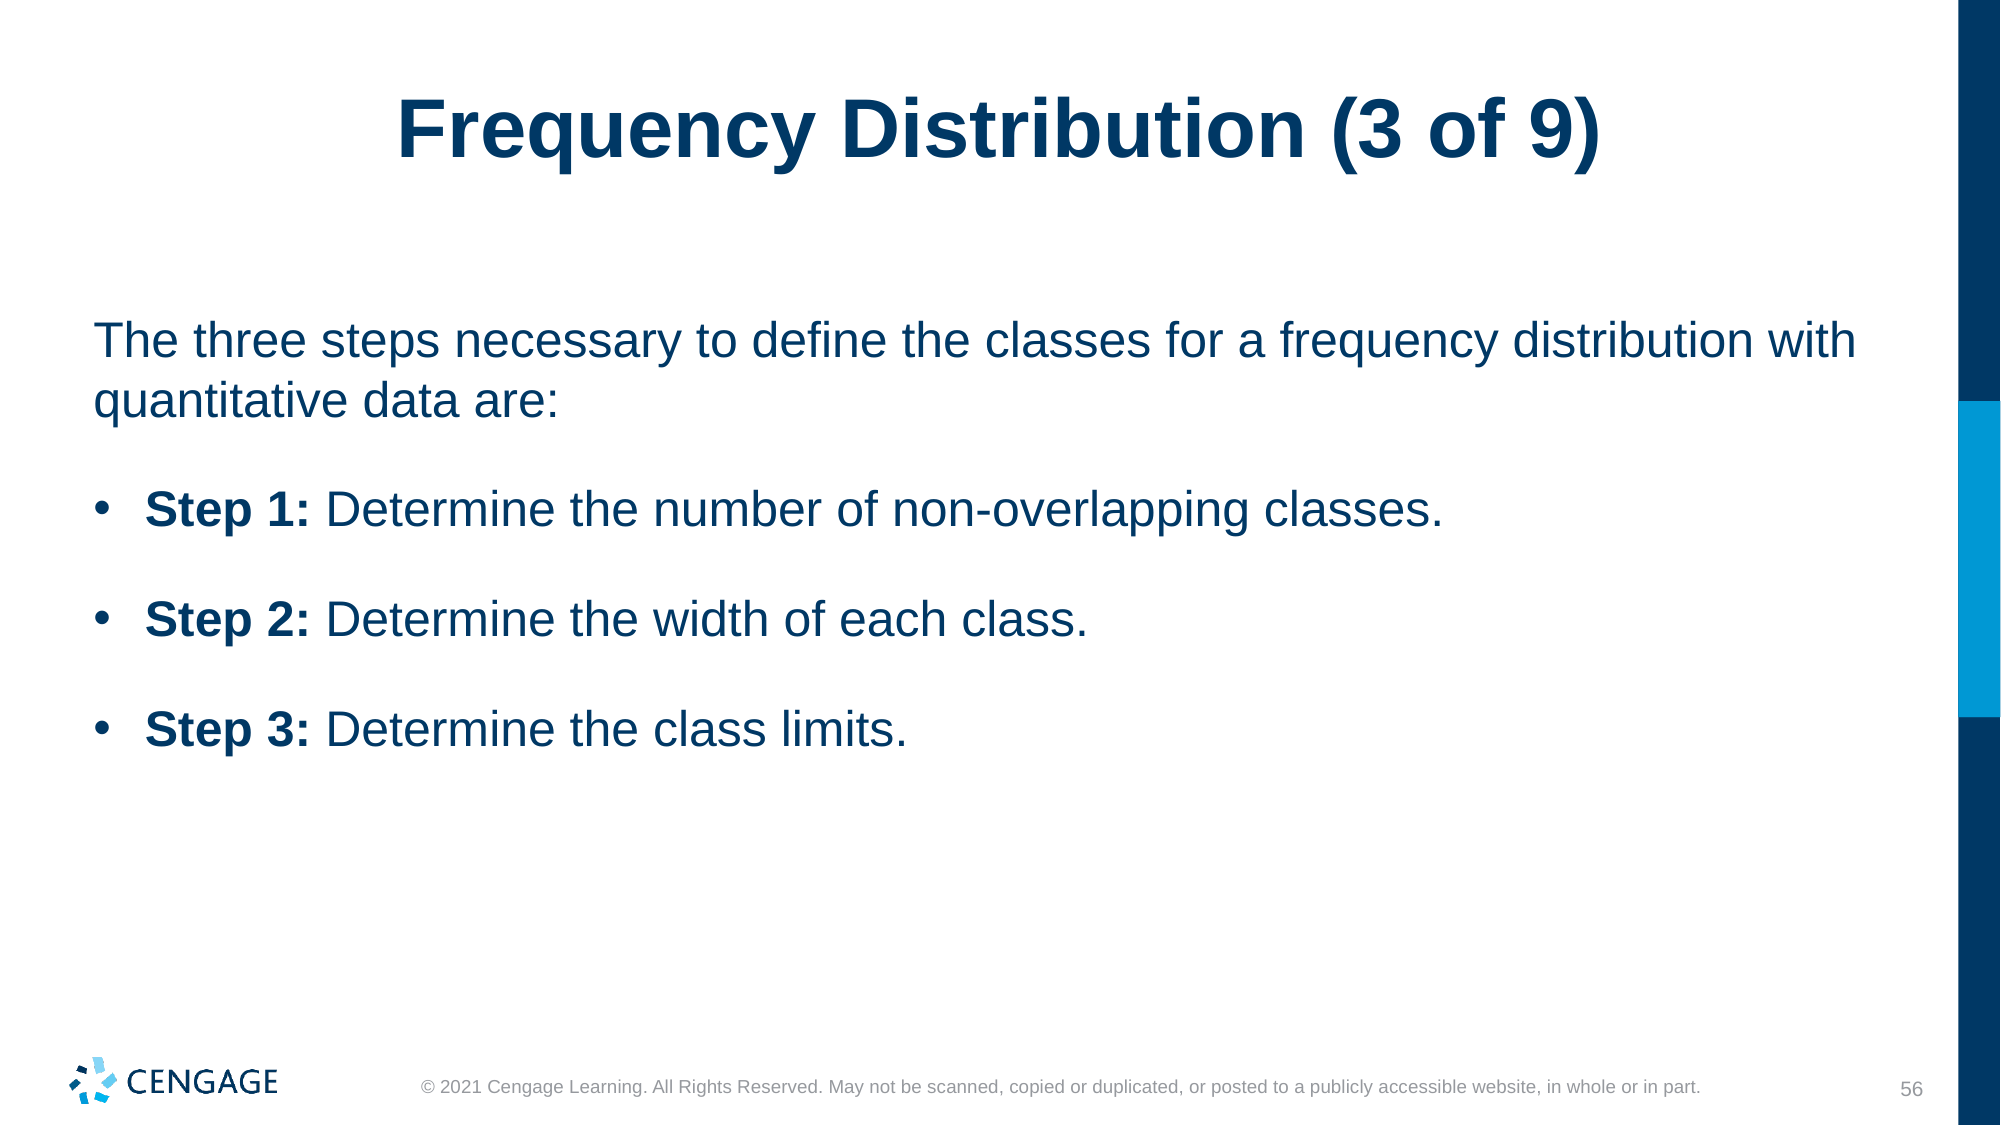

# Frequency Distribution (3 of 9)
The three steps necessary to define the classes for a frequency distribution with quantitative data are:
 Step 1: Determine the number of non-overlapping classes.
 Step 2: Determine the width of each class.
 Step 3: Determine the class limits.